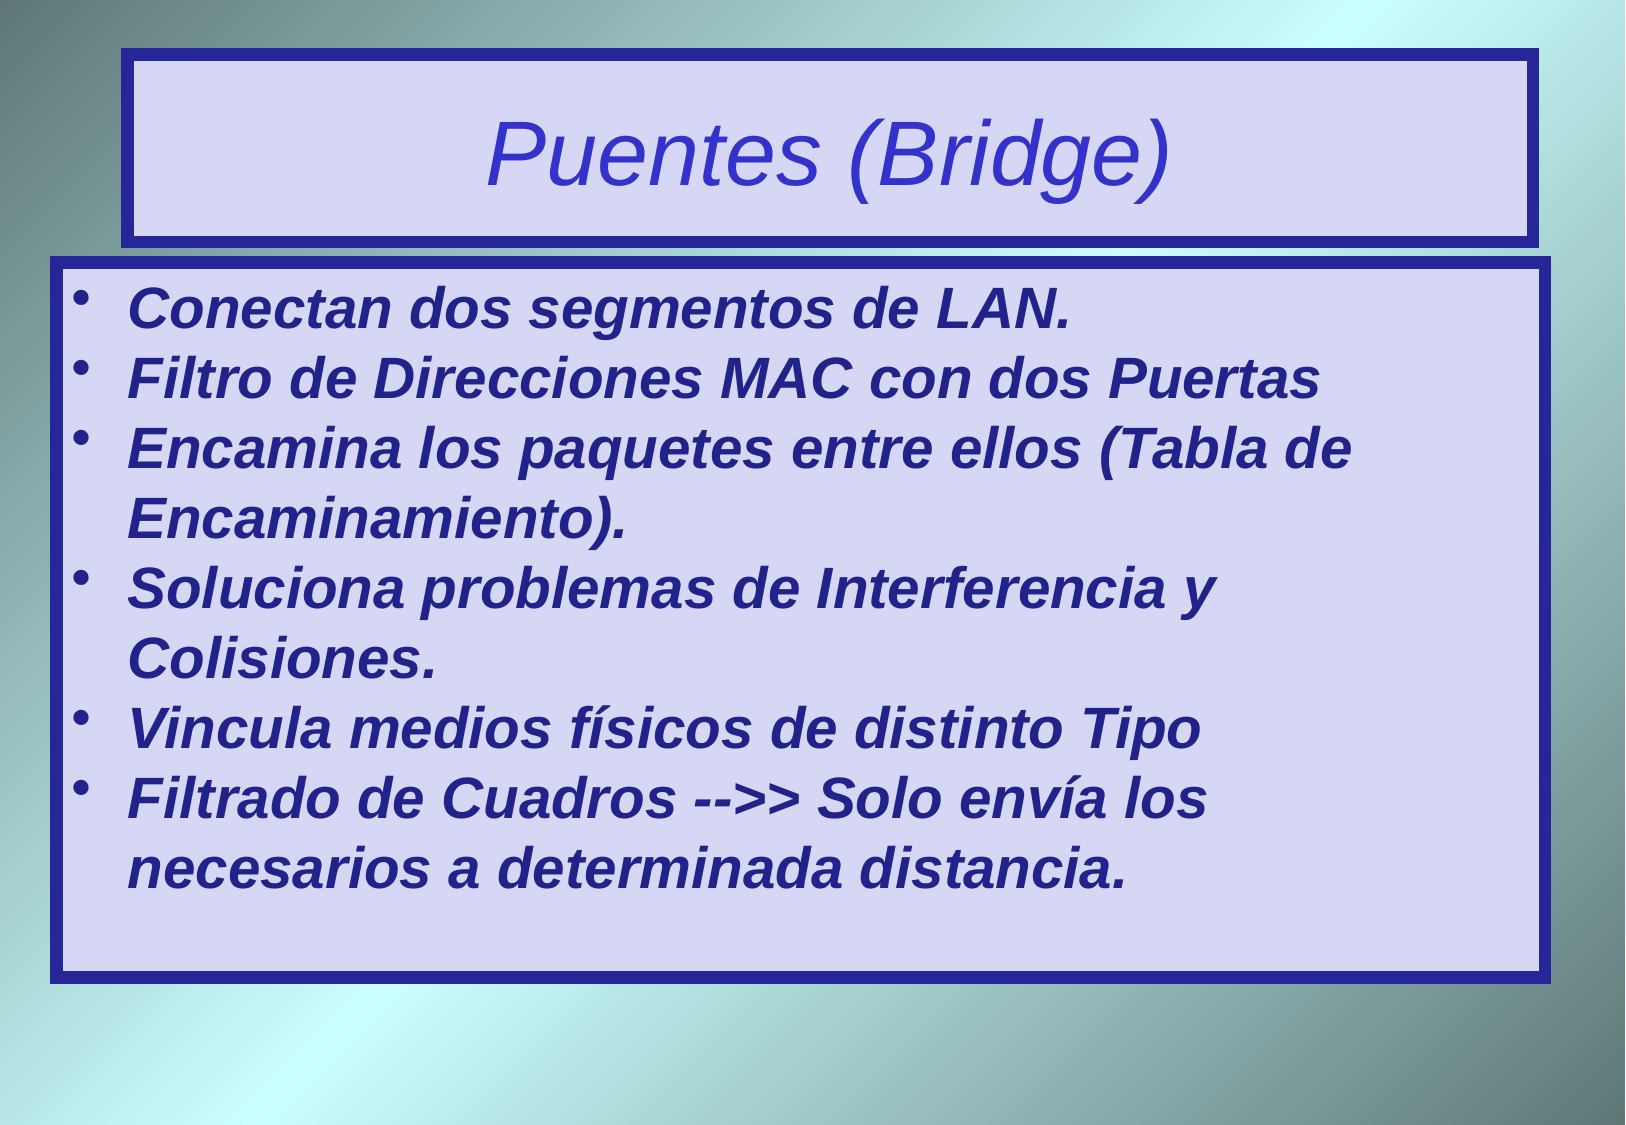

# Puentes (Bridge)
Conectan dos segmentos de LAN.
Filtro de Direcciones MAC con dos Puertas
Encamina los paquetes entre ellos (Tabla de Encaminamiento).
Soluciona problemas de Interferencia y Colisiones.
Vincula medios físicos de distinto Tipo
Filtrado de Cuadros -->> Solo envía los necesarios a determinada distancia.